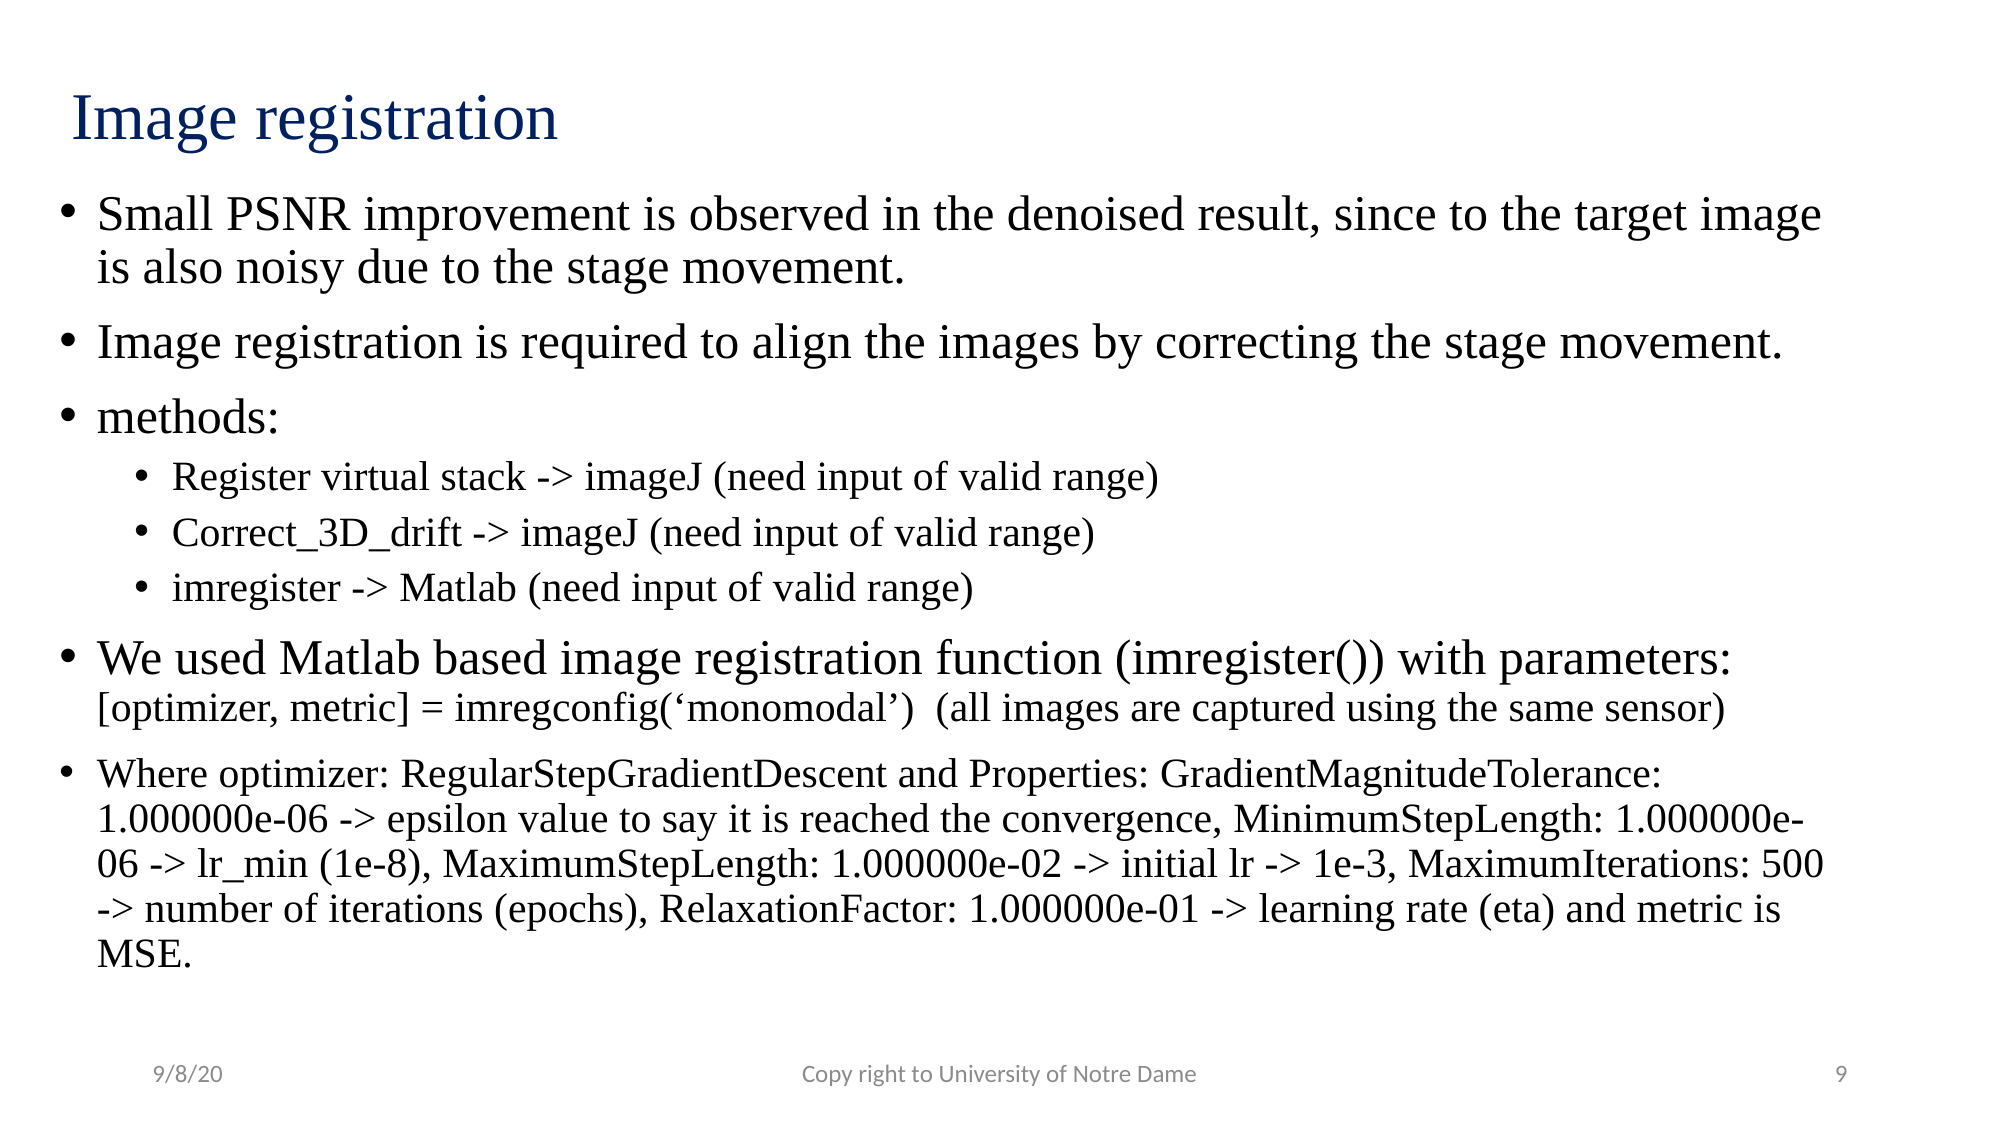

# Image registration
Small PSNR improvement is observed in the denoised result, since to the target image is also noisy due to the stage movement.
Image registration is required to align the images by correcting the stage movement.
methods:
Register virtual stack -> imageJ (need input of valid range)
Correct_3D_drift -> imageJ (need input of valid range)
imregister -> Matlab (need input of valid range)
We used Matlab based image registration function (imregister()) with parameters: [optimizer, metric] = imregconfig(‘monomodal’)  (all images are captured using the same sensor)
Where optimizer: RegularStepGradientDescent and Properties: GradientMagnitudeTolerance: 1.000000e-06 -> epsilon value to say it is reached the convergence, MinimumStepLength: 1.000000e-06 -> lr_min (1e-8), MaximumStepLength: 1.000000e-02 -> initial lr -> 1e-3, MaximumIterations: 500 -> number of iterations (epochs), RelaxationFactor: 1.000000e-01 -> learning rate (eta) and metric is MSE.

9/8/20
Copy right to University of Notre Dame
9